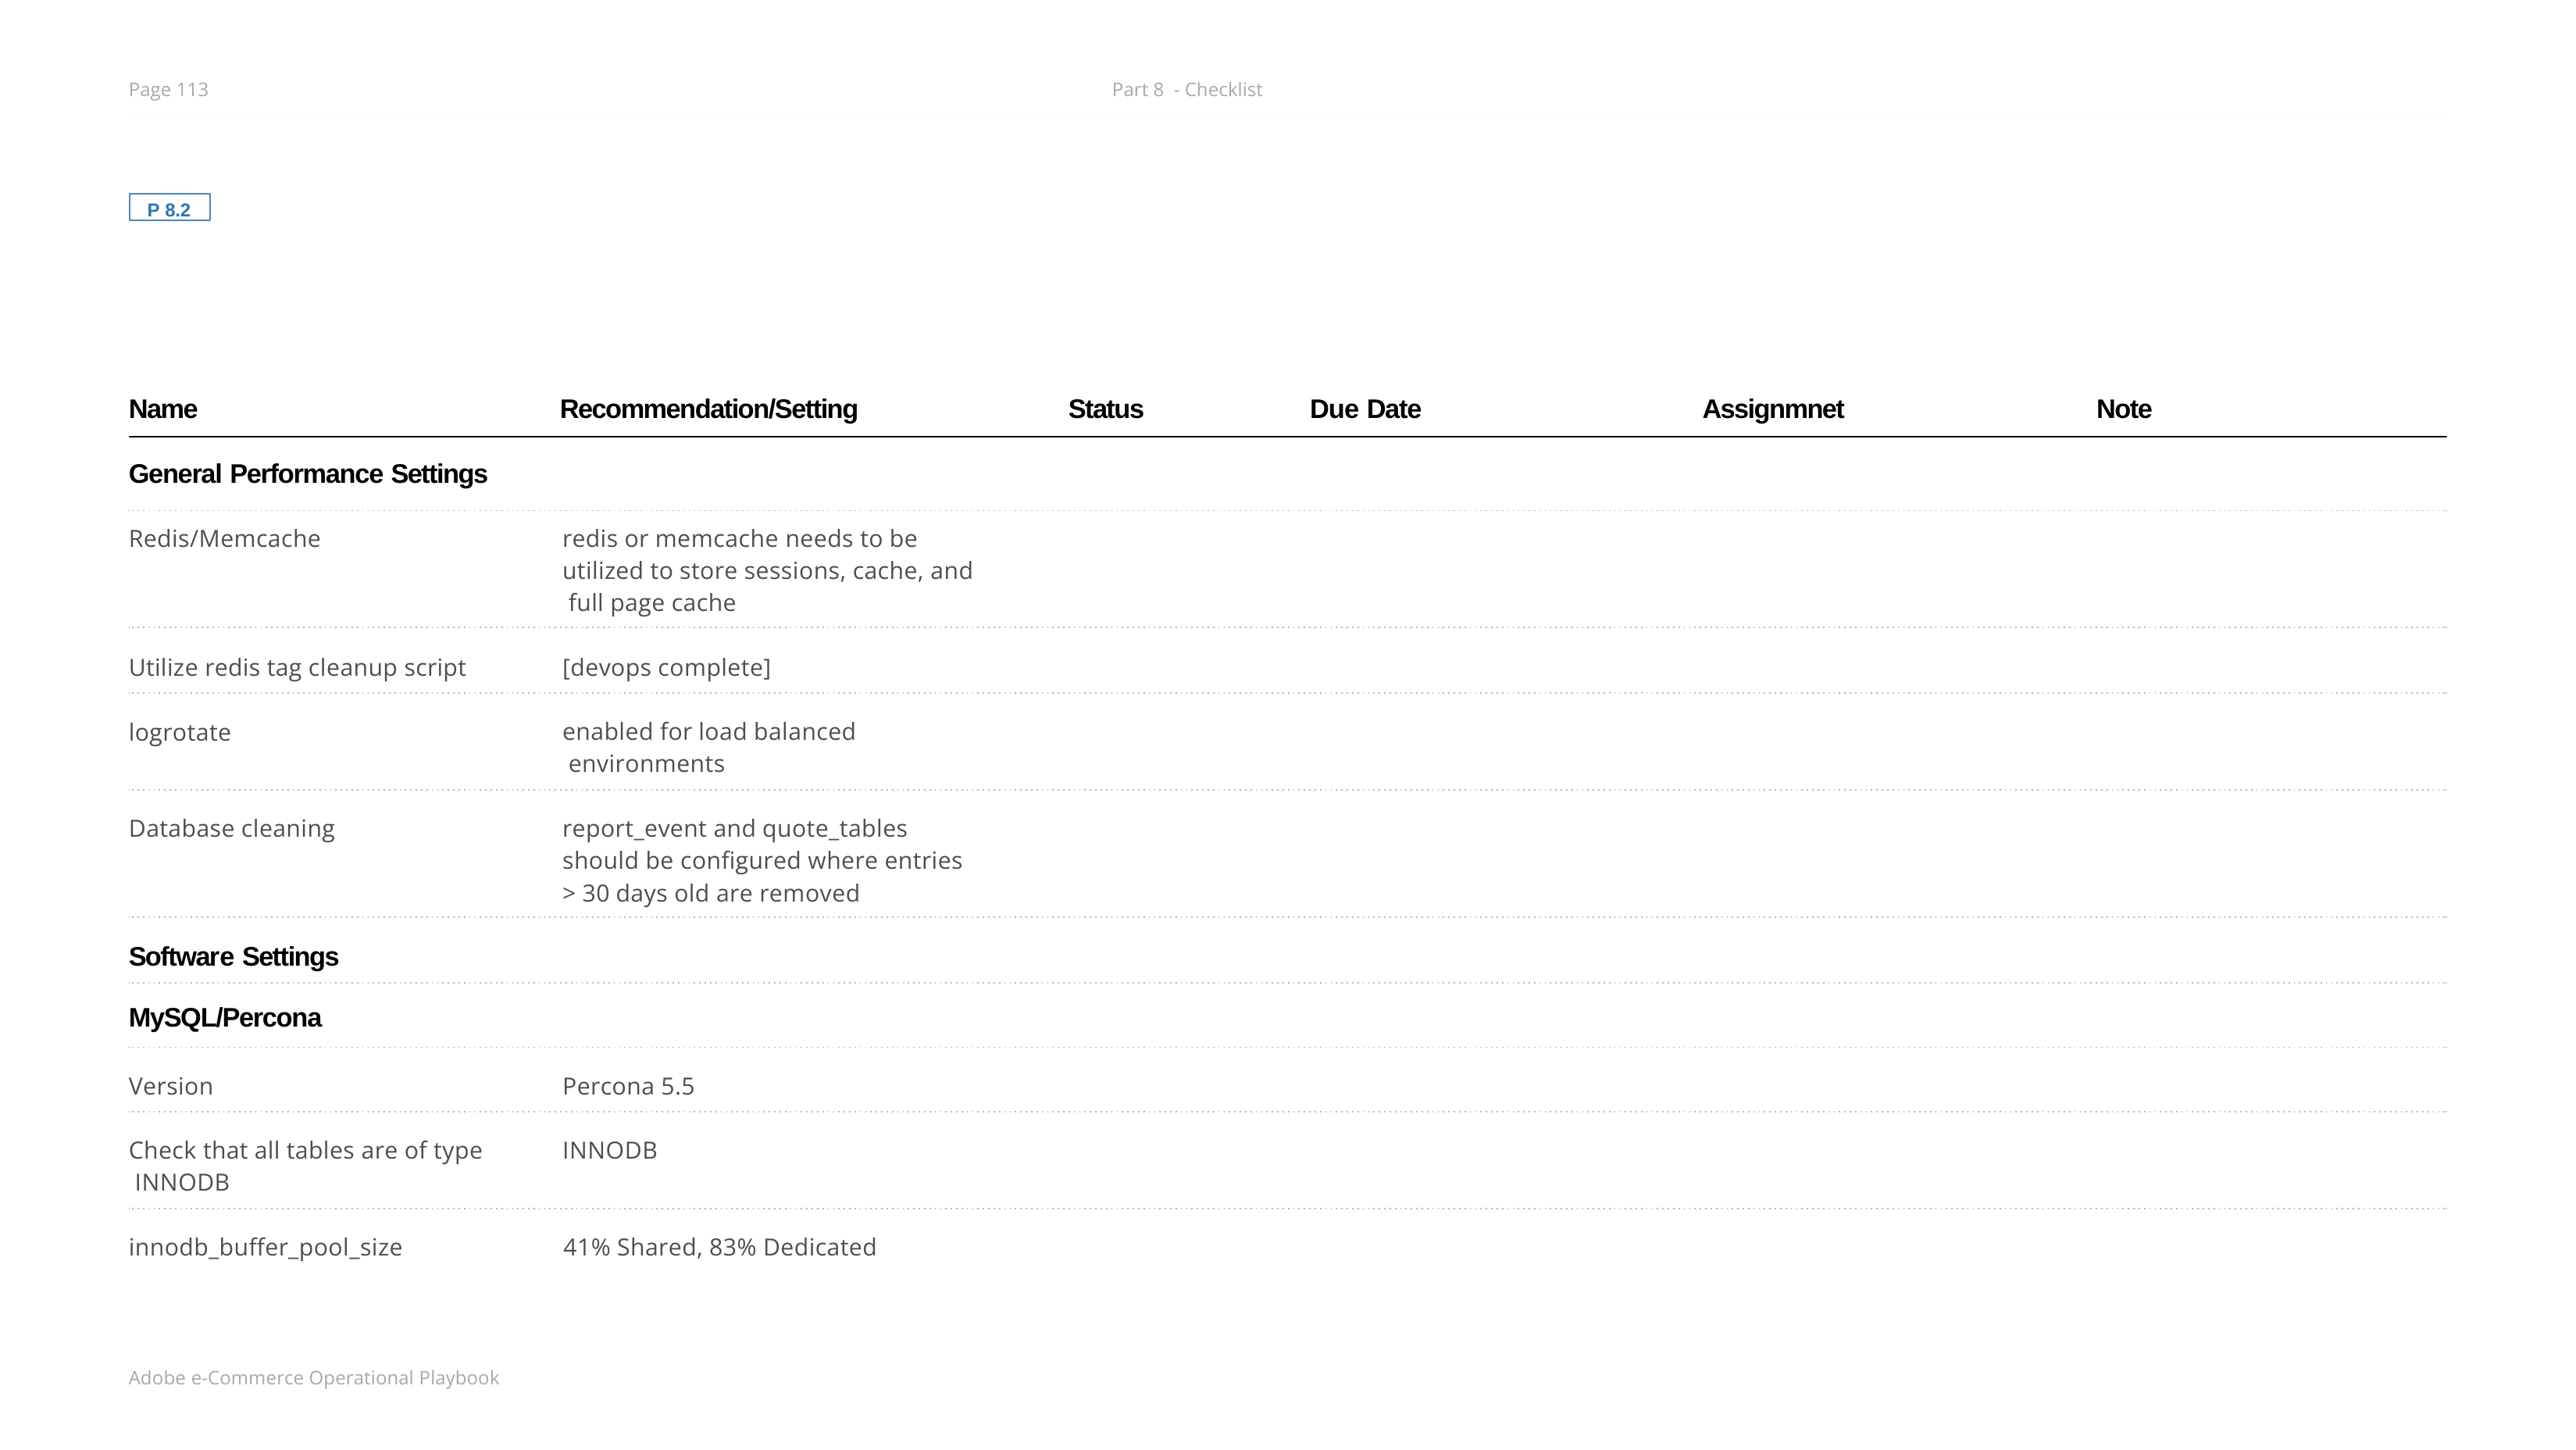

Page 113
Part 8  - Checklist
P 8.2
Name
Recommendation/Setting
Status
Due Date
Assignmnet
Note

General Performance Settings

redis or memcache needs to be  utilized to store sessions, cache, and  full page cache
Redis/Memcache

Utilize redis tag cleanup script
[devops complete]

enabled for load balanced  environments
logrotate

report_event and quote_tables
should be configured where entries
> 30 days old are removed
Database cleaning

Software Settings

MySQL/Percona

Percona 5.5
Version

Check that all tables are of type  INNODB
INNODB

41% Shared, 83% Dedicated
innodb_buffer_pool_size
Adobe e-Commerce Operational Playbook